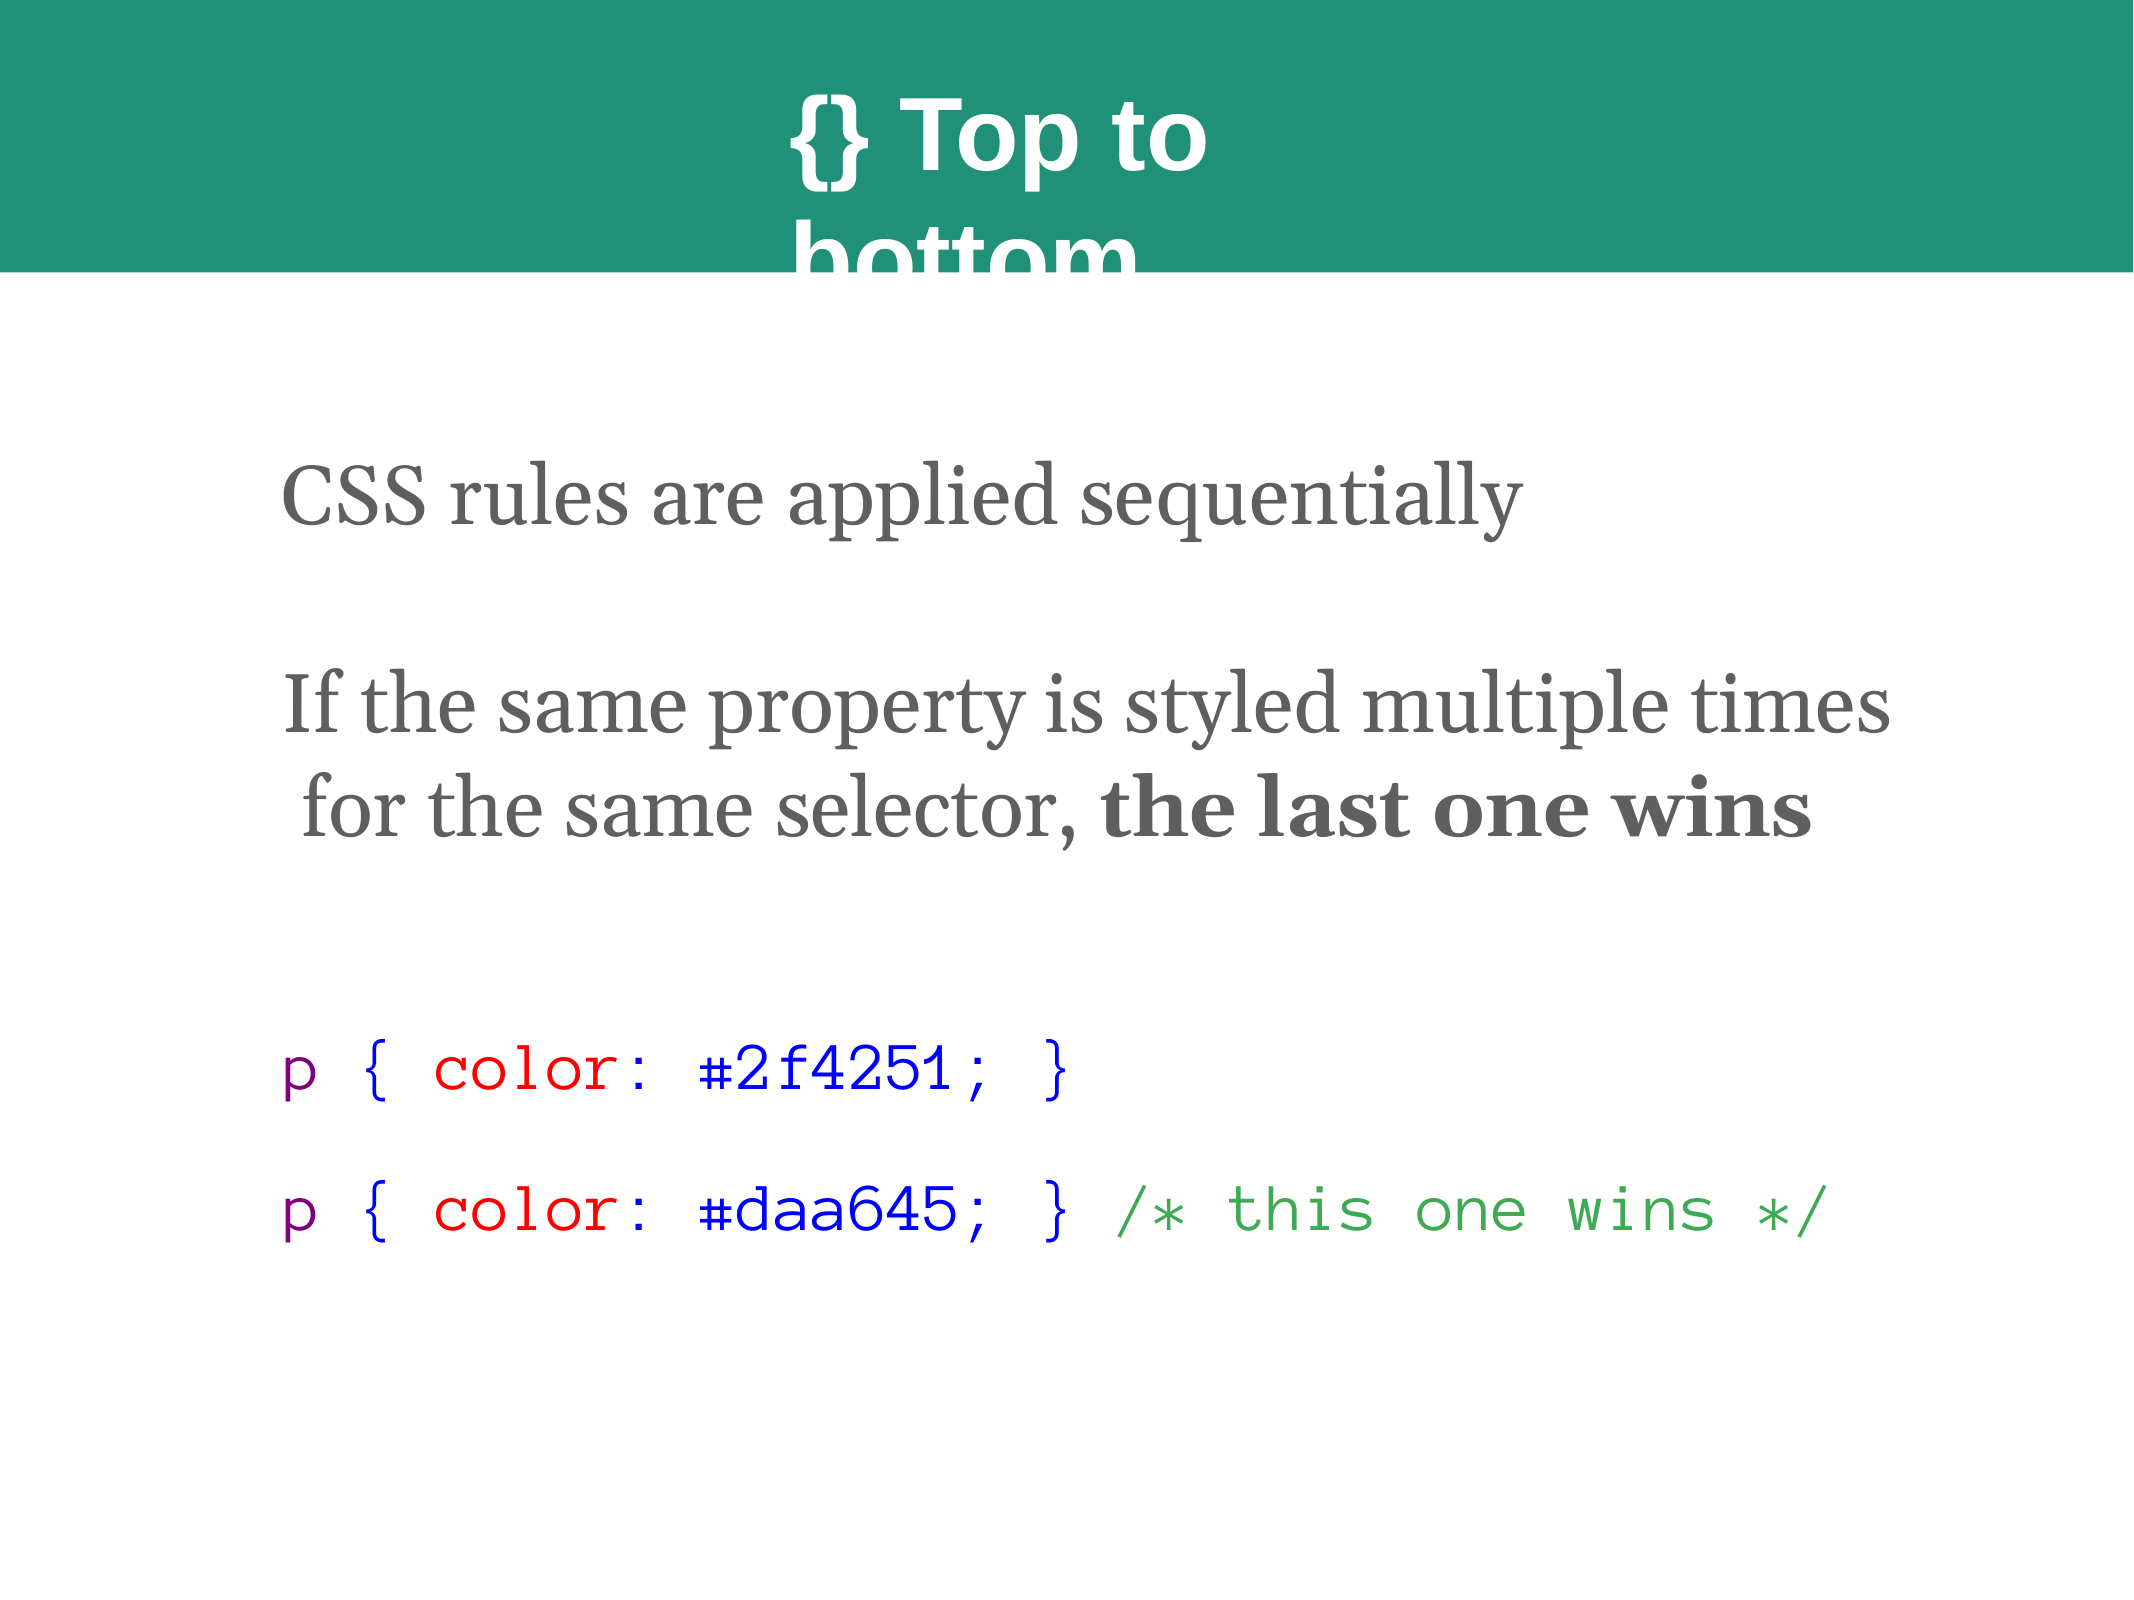

# {} Top to bottom
CSS rules are applied sequentially

If the same property is styled multiple times  for the same selector, the last one wins
| p | { | color: | #2f4251; | } |  |  |  |  |  |
| --- | --- | --- | --- | --- | --- | --- | --- | --- | --- |
| p | { | color: | #daa645; | } | /\* | this | one | wins | \*/ |